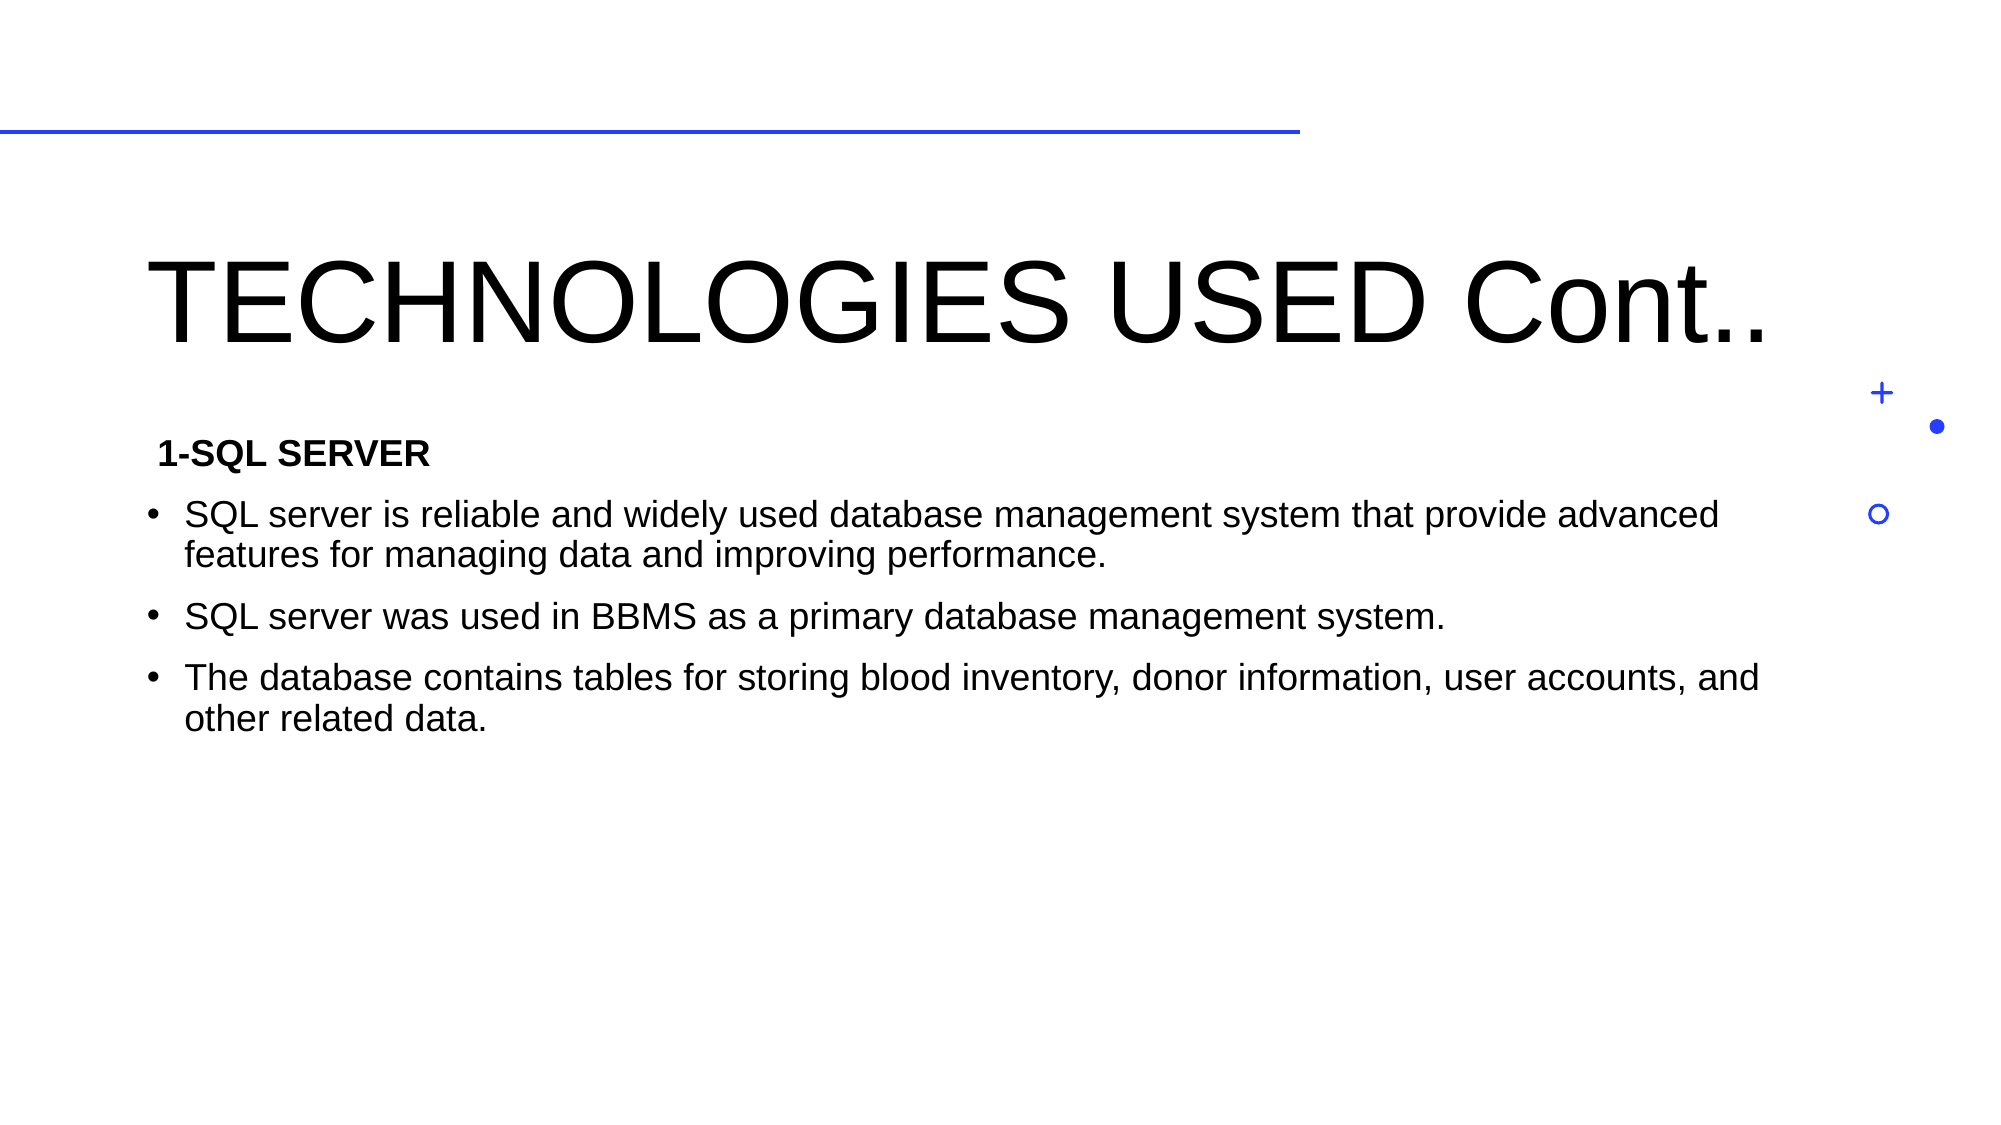

# TECHNOLOGIES USED Cont..

 1-SQL SERVER
SQL server is reliable and widely used database management system that provide advanced features for managing data and improving performance.
SQL server was used in BBMS as a primary database management system.
The database contains tables for storing blood inventory, donor information, user accounts, and other related data.